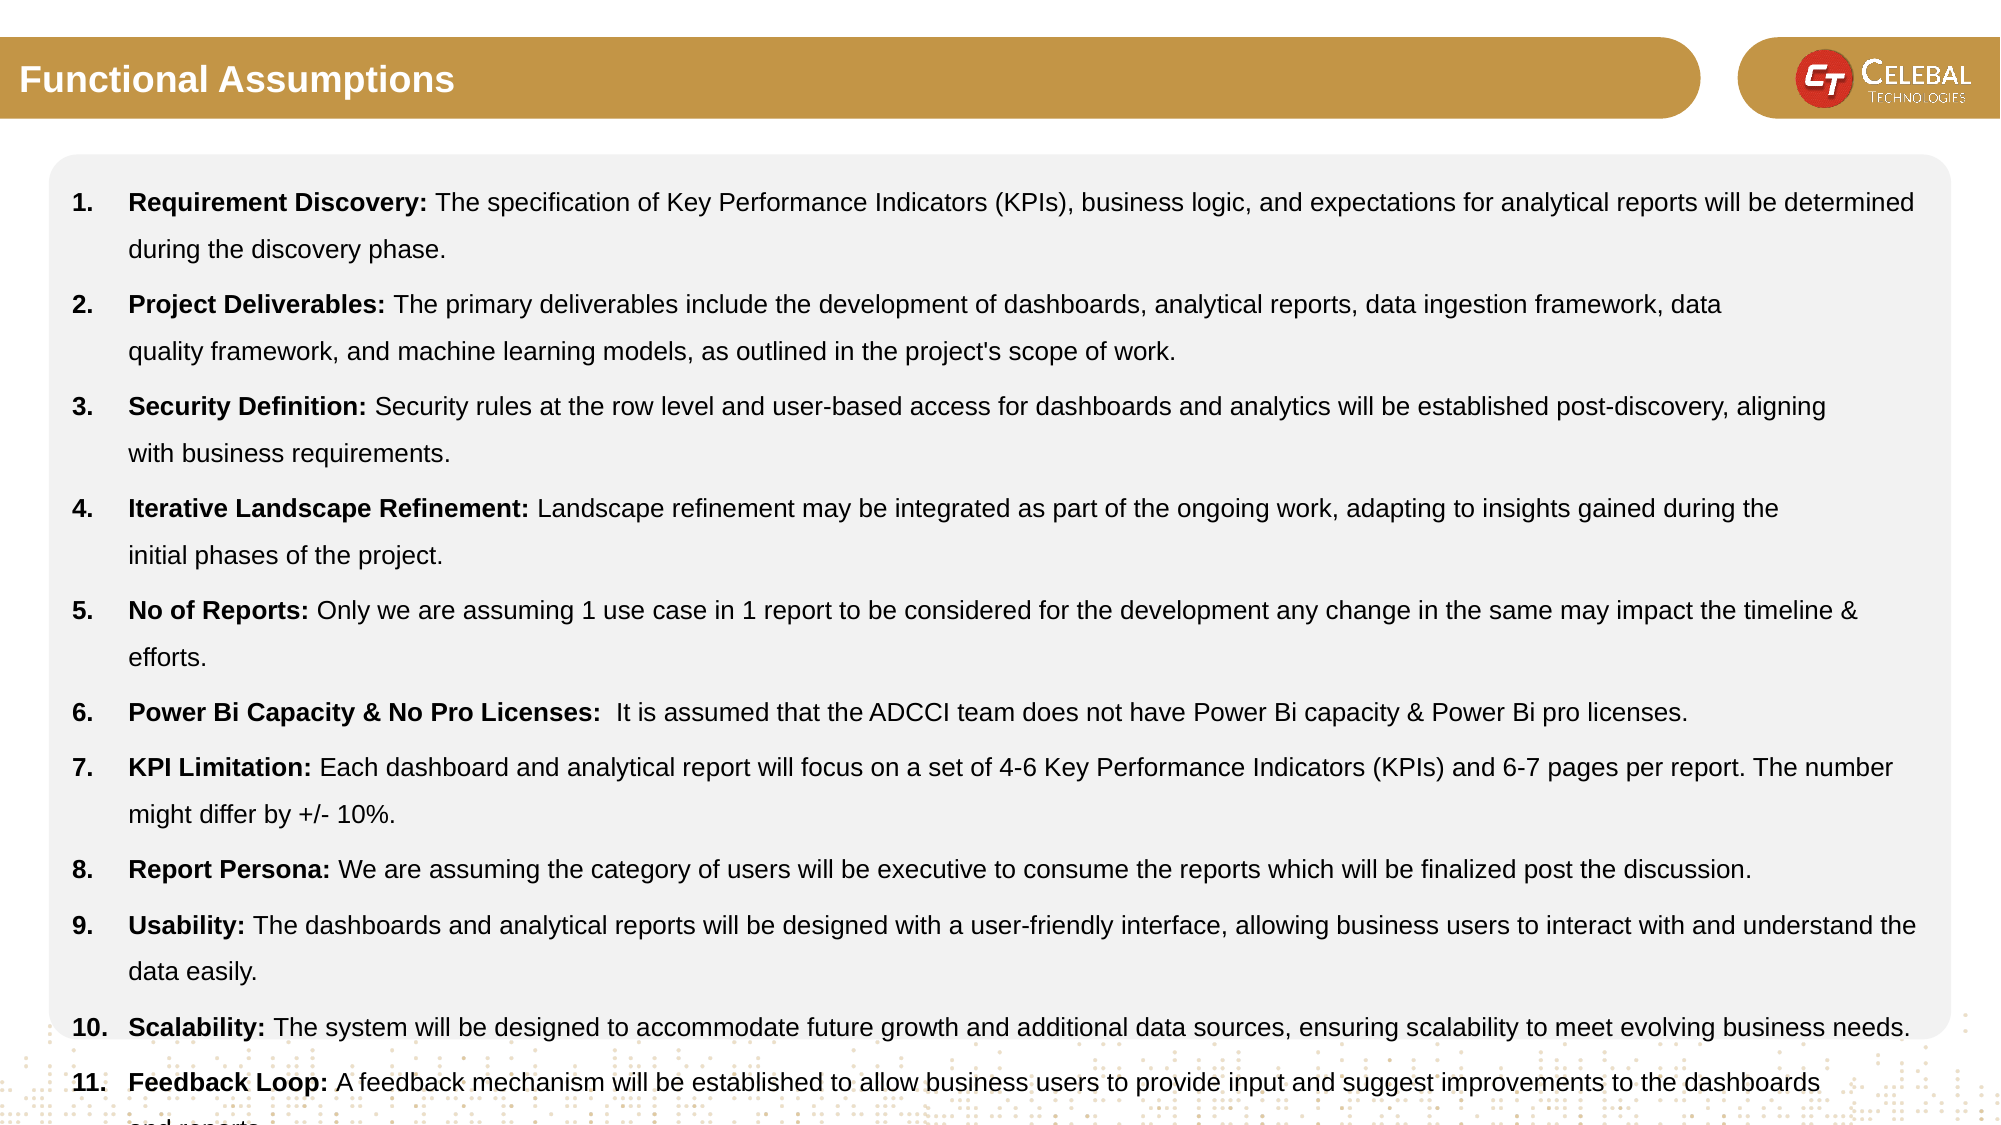

Functional Assumptions
Requirement Discovery: The specification of Key Performance Indicators (KPIs), business logic, and expectations for analytical reports will be determined during the discovery phase.
Project Deliverables: The primary deliverables include the development of dashboards, analytical reports, data ingestion framework, data quality framework, and machine learning models, as outlined in the project's scope of work.
Security Definition: Security rules at the row level and user-based access for dashboards and analytics will be established post-discovery, aligning with business requirements.
Iterative Landscape Refinement: Landscape refinement may be integrated as part of the ongoing work, adapting to insights gained during the initial phases of the project.
No of Reports: Only we are assuming 1 use case in 1 report to be considered for the development any change in the same may impact the timeline & efforts.
Power Bi Capacity & No Pro Licenses:  It is assumed that the ADCCI team does not have Power Bi capacity & Power Bi pro licenses.
KPI Limitation: Each dashboard and analytical report will focus on a set of 4-6 Key Performance Indicators (KPIs) and 6-7 pages per report. The number might differ by +/- 10%.
Report Persona: We are assuming the category of users will be executive to consume the reports which will be finalized post the discussion.
Usability: The dashboards and analytical reports will be designed with a user-friendly interface, allowing business users to interact with and understand the data easily.
Scalability: The system will be designed to accommodate future growth and additional data sources, ensuring scalability to meet evolving business needs.
Feedback Loop: A feedback mechanism will be established to allow business users to provide input and suggest improvements to the dashboards and reports.